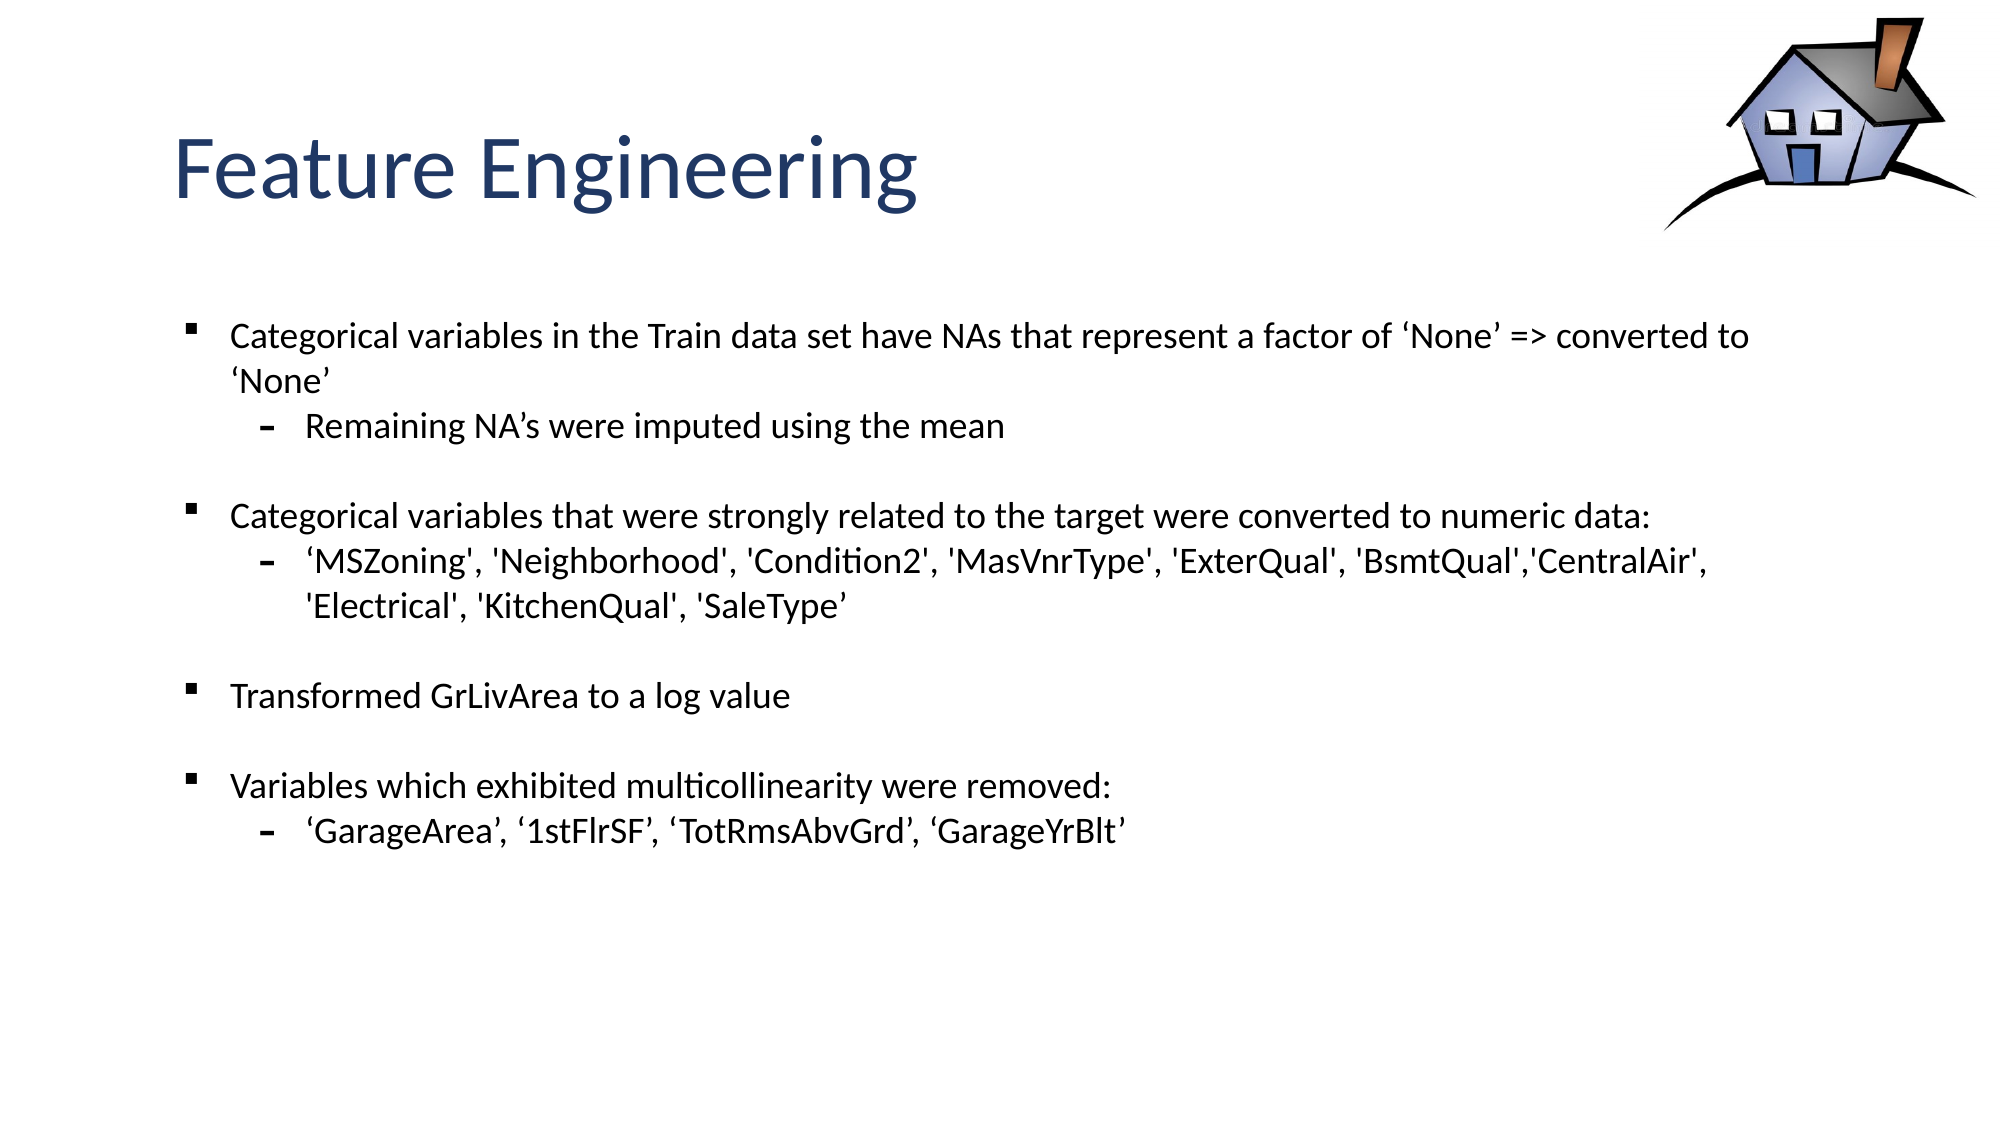

# Feature Engineering
Categorical variables in the Train data set have NAs that represent a factor of ‘None’ => converted to ‘None’
Remaining NA’s were imputed using the mean

Categorical variables that were strongly related to the target were converted to numeric data:
‘MSZoning', 'Neighborhood', 'Condition2', 'MasVnrType', 'ExterQual', 'BsmtQual','CentralAir', 'Electrical', 'KitchenQual', 'SaleType’

Transformed GrLivArea to a log value

Variables which exhibited multicollinearity were removed:
‘GarageArea’, ‘1stFlrSF’, ‘TotRmsAbvGrd’, ‘GarageYrBlt’